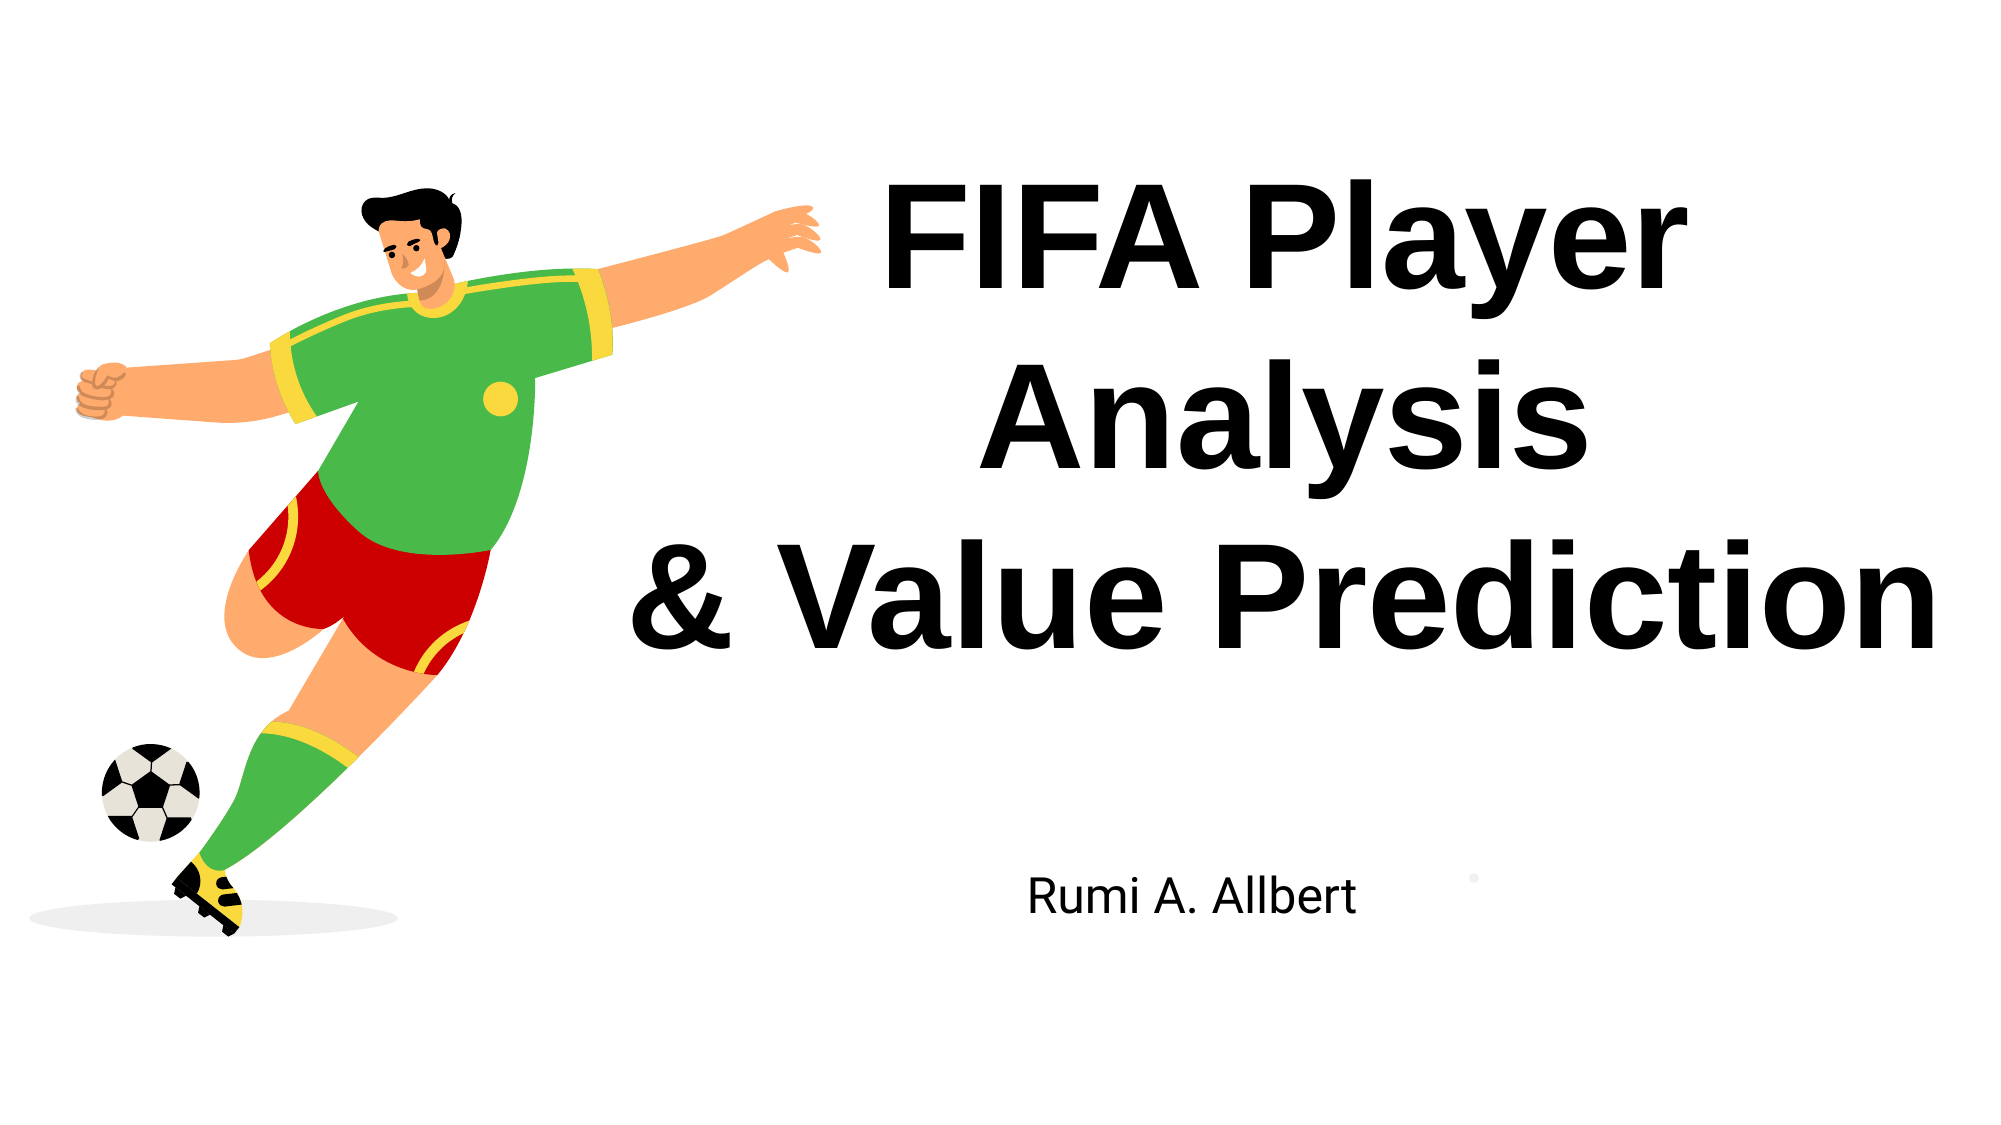

Motivation & Methods
Motivation
Data Overview
Data Cleaning
Exploratory Data Analysis

# FIFA Player Analysis & Value Prediction

Modeling
Model Selection & Feature Selection
Hypothesis Testing

Rumi A. Allbert

Results
Model Improvements and results